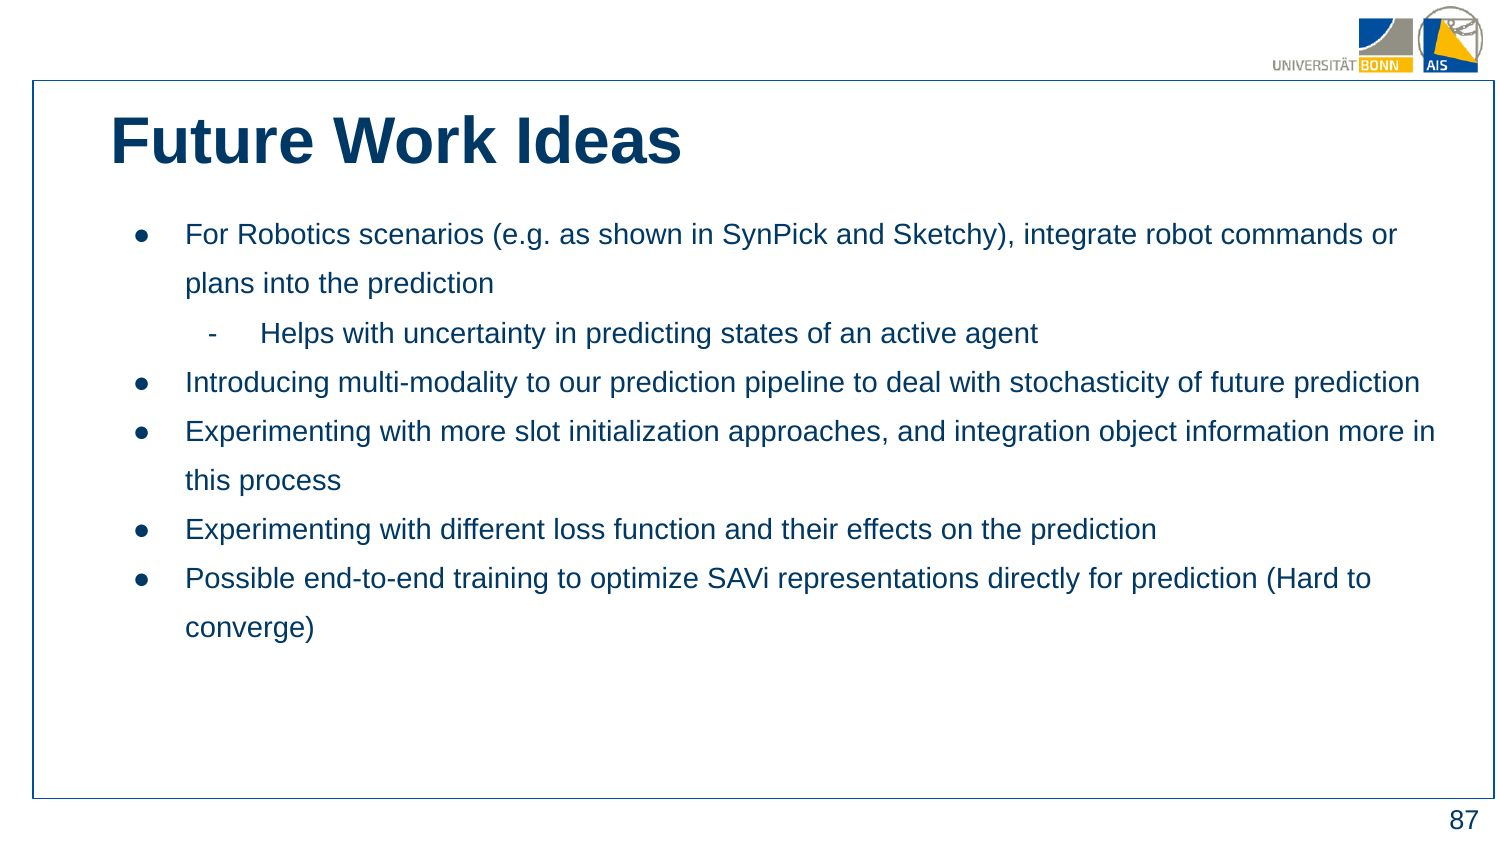

Future Work Ideas
For Robotics scenarios (e.g. as shown in SynPick and Sketchy), integrate robot commands or plans into the prediction
Helps with uncertainty in predicting states of an active agent
Introducing multi-modality to our prediction pipeline to deal with stochasticity of future prediction
Experimenting with more slot initialization approaches, and integration object information more in this process
Experimenting with different loss function and their effects on the prediction
Possible end-to-end training to optimize SAVi representations directly for prediction (Hard to converge)
87